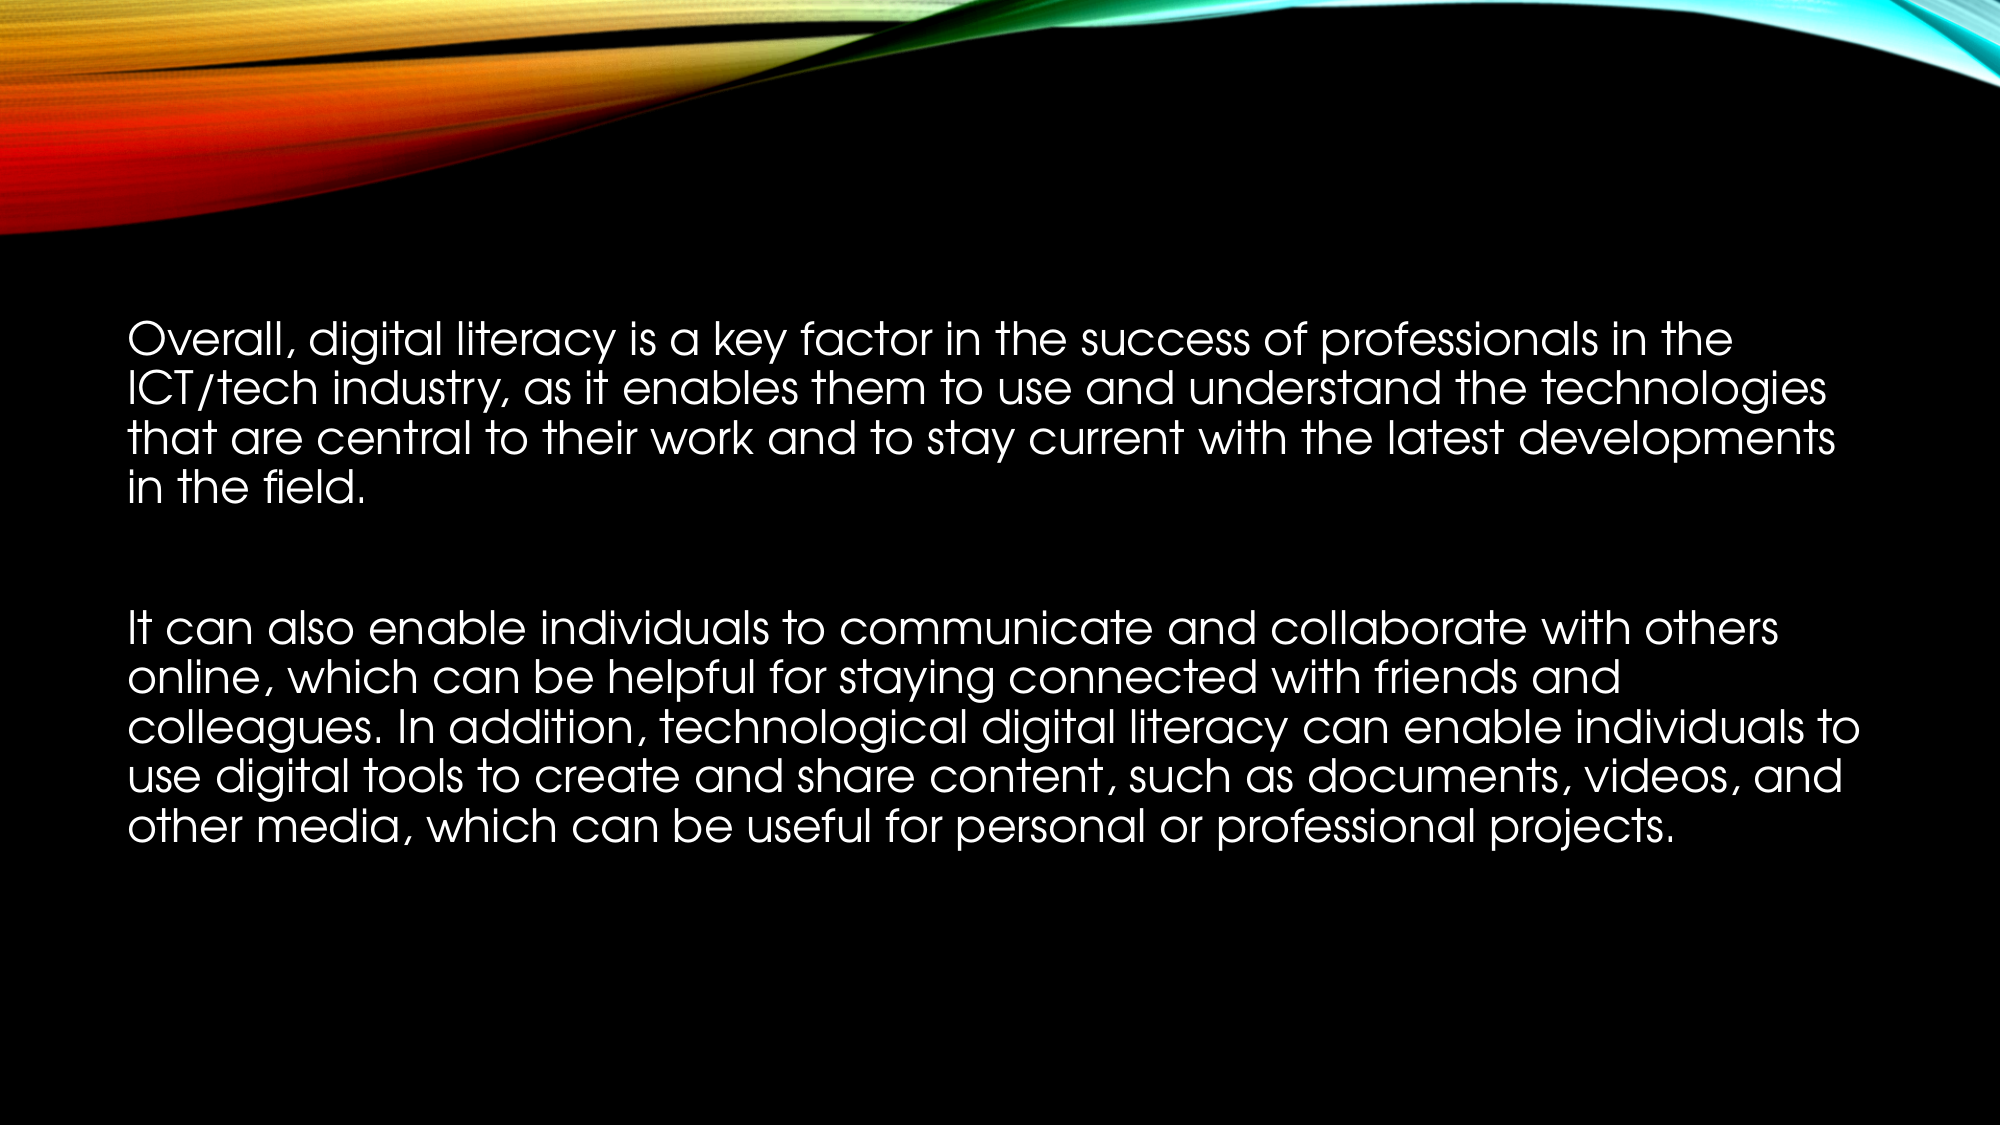

Overall, digital literacy is a key factor in the success of professionals in the ICT/tech industry, as it enables them to use and understand the technologies that are central to their work and to stay current with the latest developments in the field.

It can also enable individuals to communicate and collaborate with others online, which can be helpful for staying connected with friends and colleagues. In addition, technological digital literacy can enable individuals to use digital tools to create and share content, such as documents, videos, and other media, which can be useful for personal or professional projects.